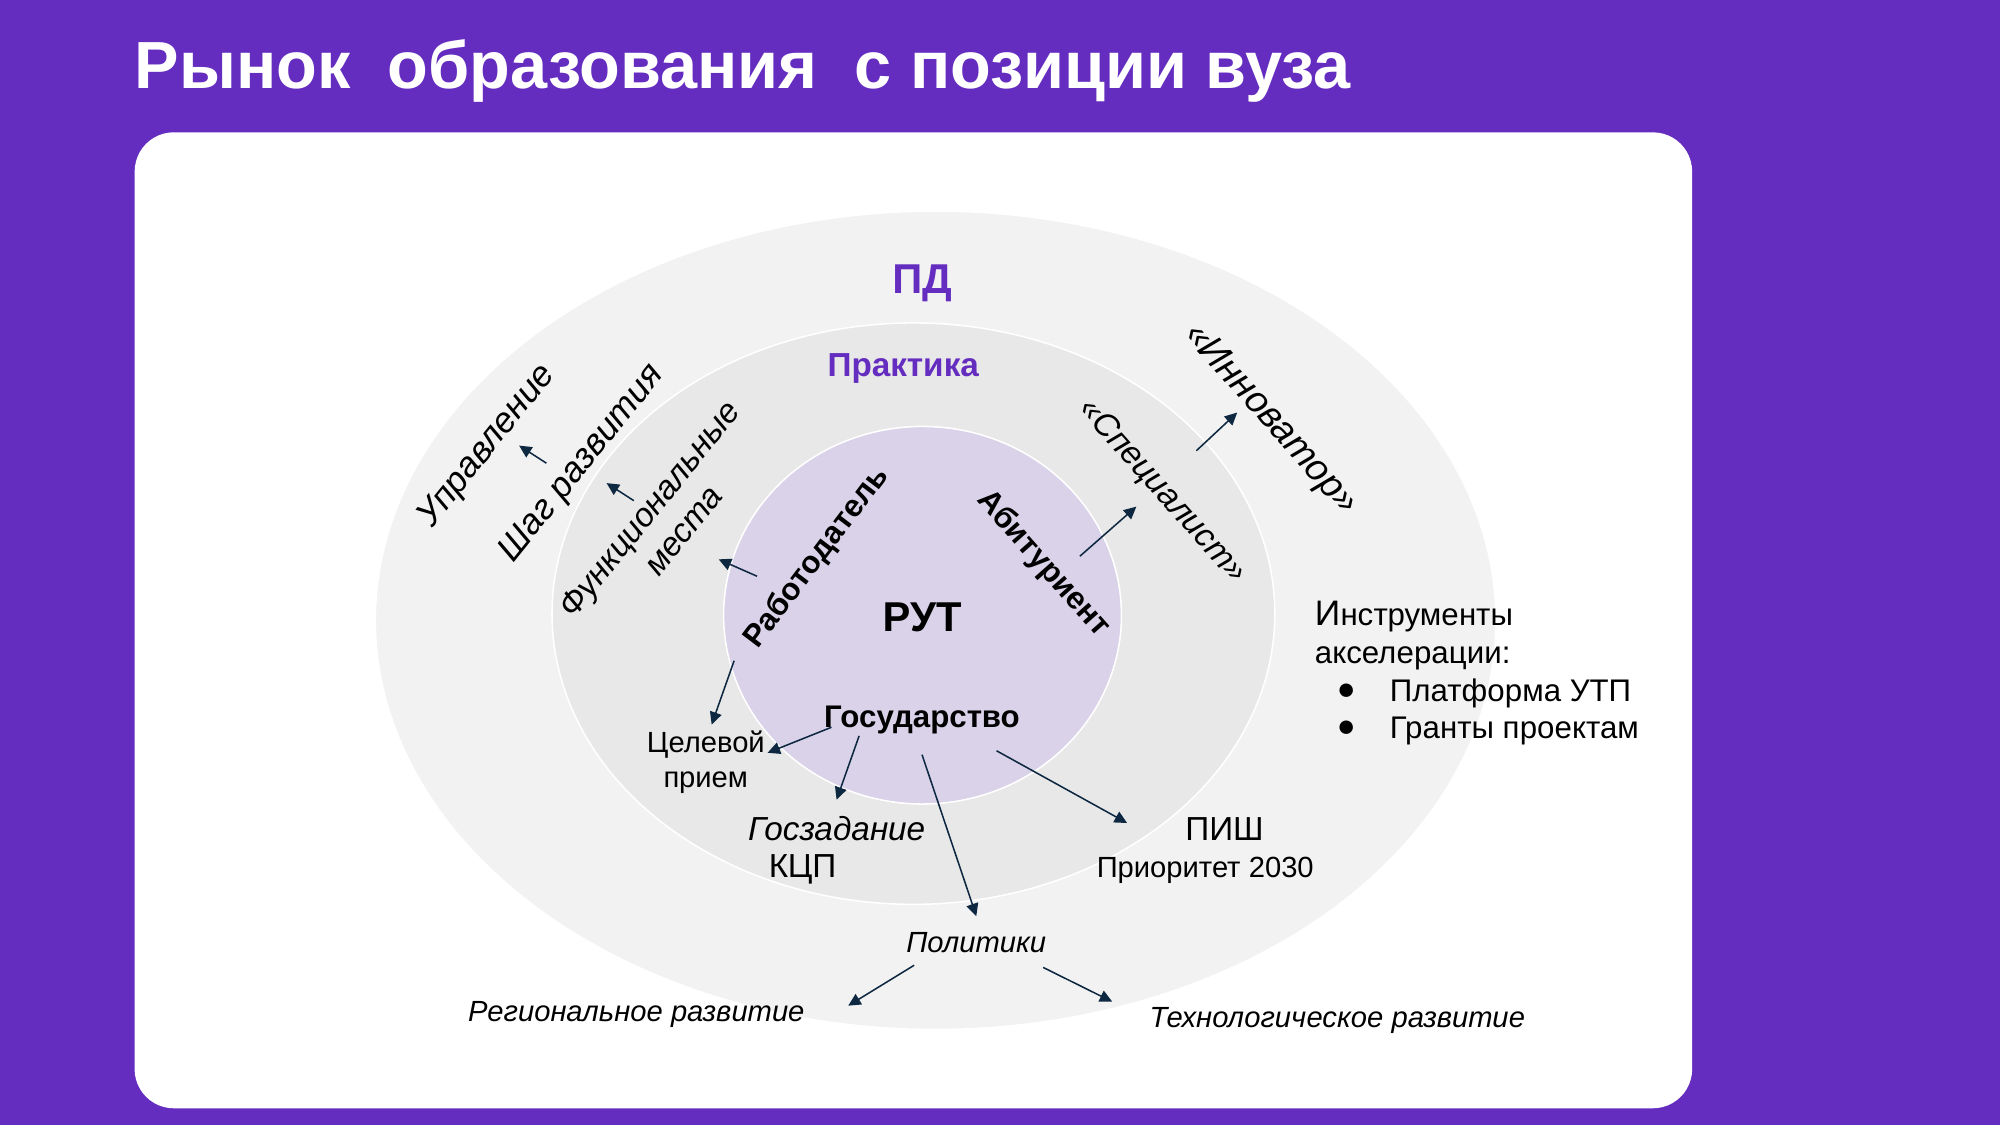

Рынок  образования  с позиции вуза

ПД

Практика
«Инноватор»
Управление

Шаг развития

«Специалист»
Функциональные
места
Работодатель
Абитуриент
Инструменты акселерации:
Платформа УТП
Гранты проектам

РУТ
Государство

Целевой прием

ПИШ
Госзадание
КЦП
Приоритет 2030
Политики
Региональное развитие
Технологическое развитие